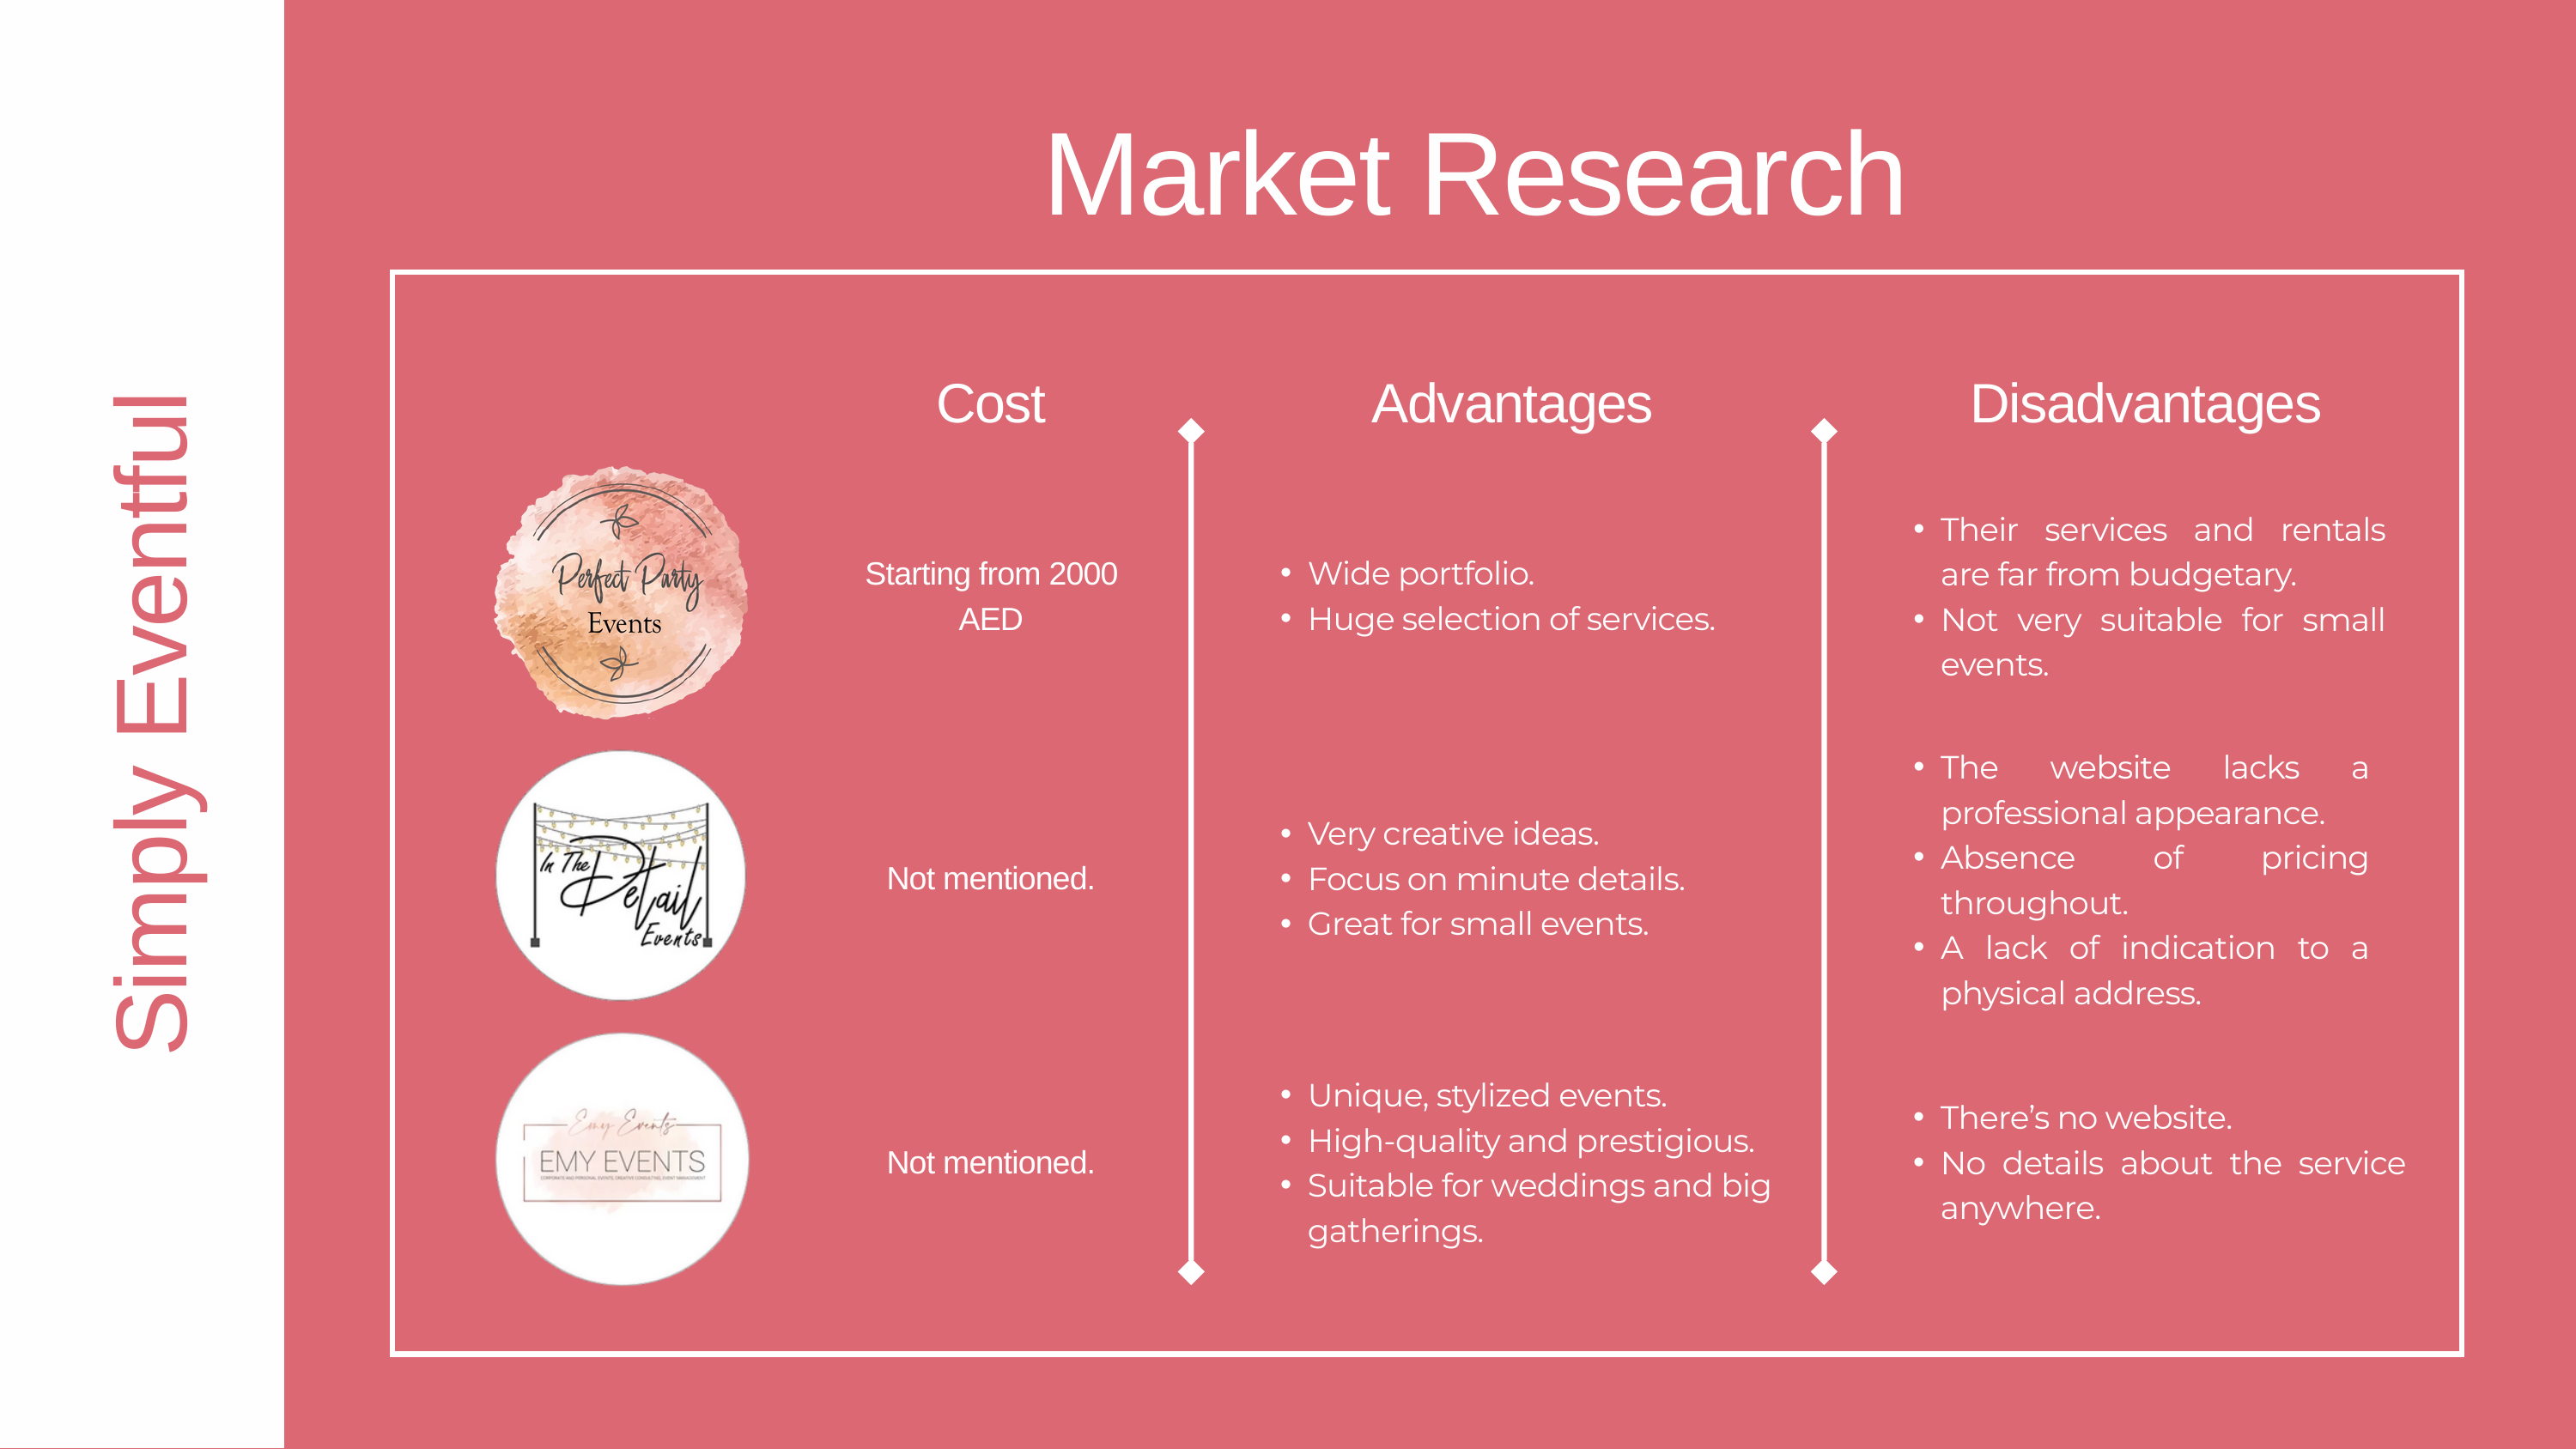

Market Research

Cost
Advantages
Disadvantages

Their services and rentals are far from budgetary.
Not very suitable for small events.
Starting from 2000 AED
Wide portfolio.
Huge selection of services.
Simply Eventful
The website lacks a professional appearance.
Absence of pricing throughout.
A lack of indication to a physical address.

Very creative ideas.
Focus on minute details.
Great for small events.
Not mentioned.

Unique, stylized events.
High-quality and prestigious.
Suitable for weddings and big gatherings.
There’s no website.
No details about the service anywhere.
Not mentioned.